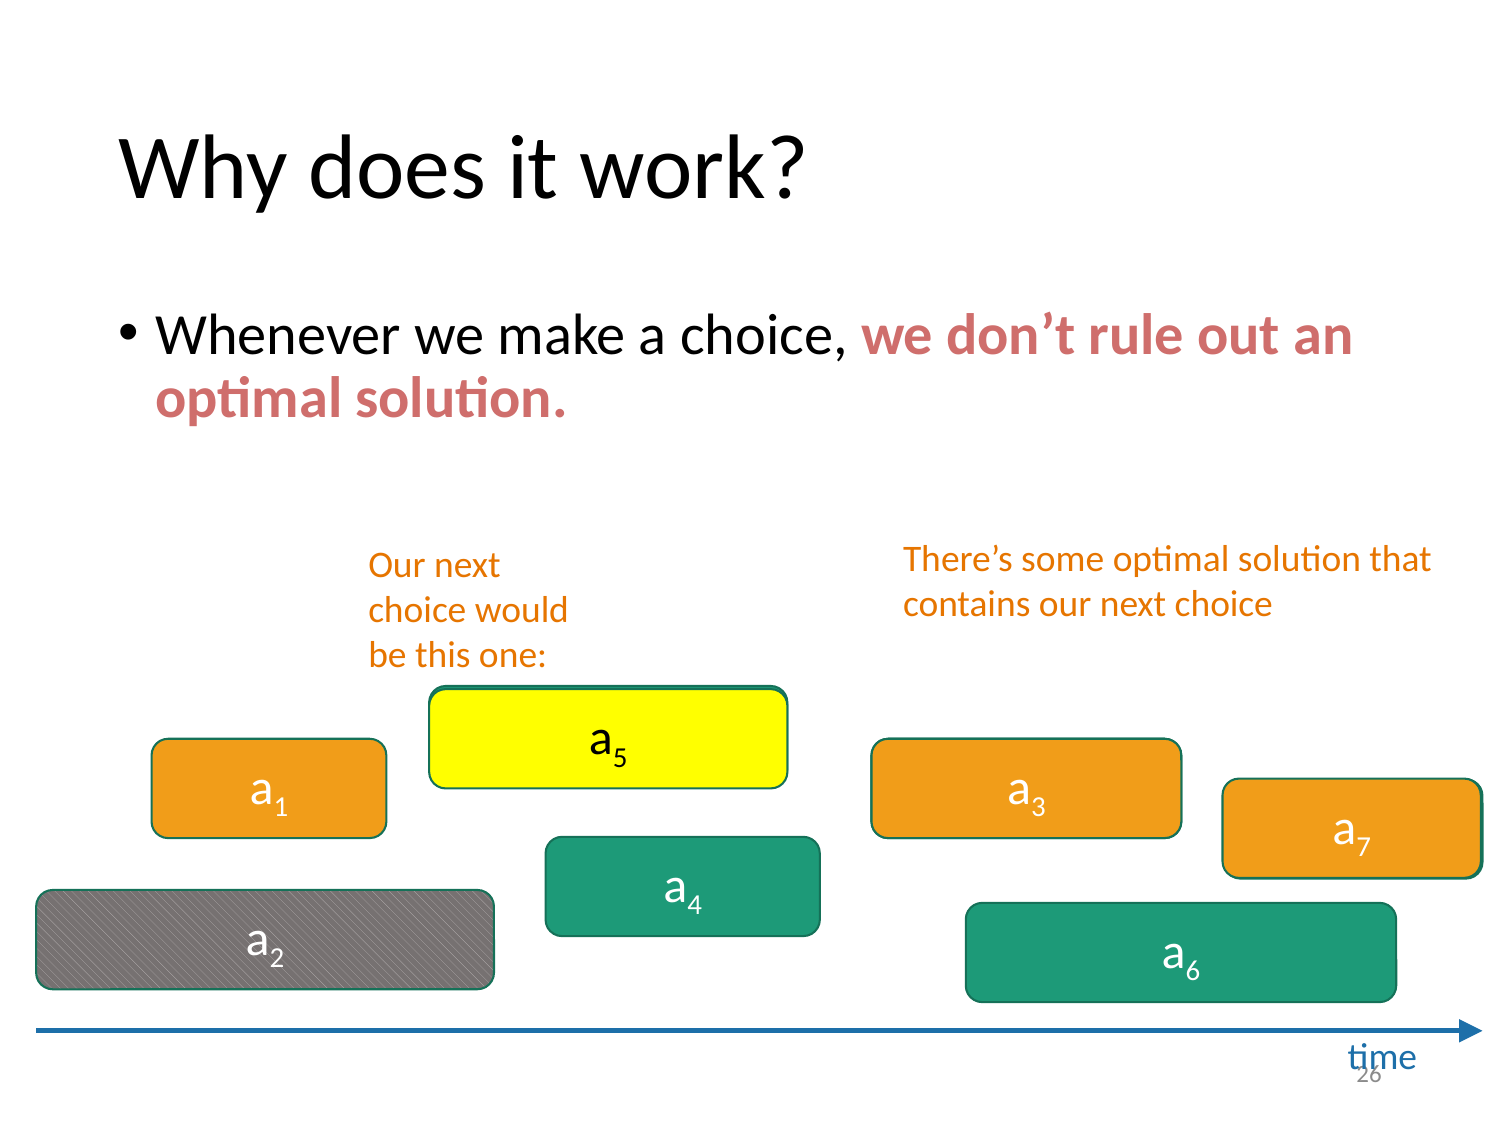

# Why does it work?
Whenever we make a choice, we don’t rule out an optimal solution.

There’s some optimal solution that contains our next choice
Our next choice would be this one:
a5
a5
a1
a3
a3
a7
a7
a4
a2
a6
time
26